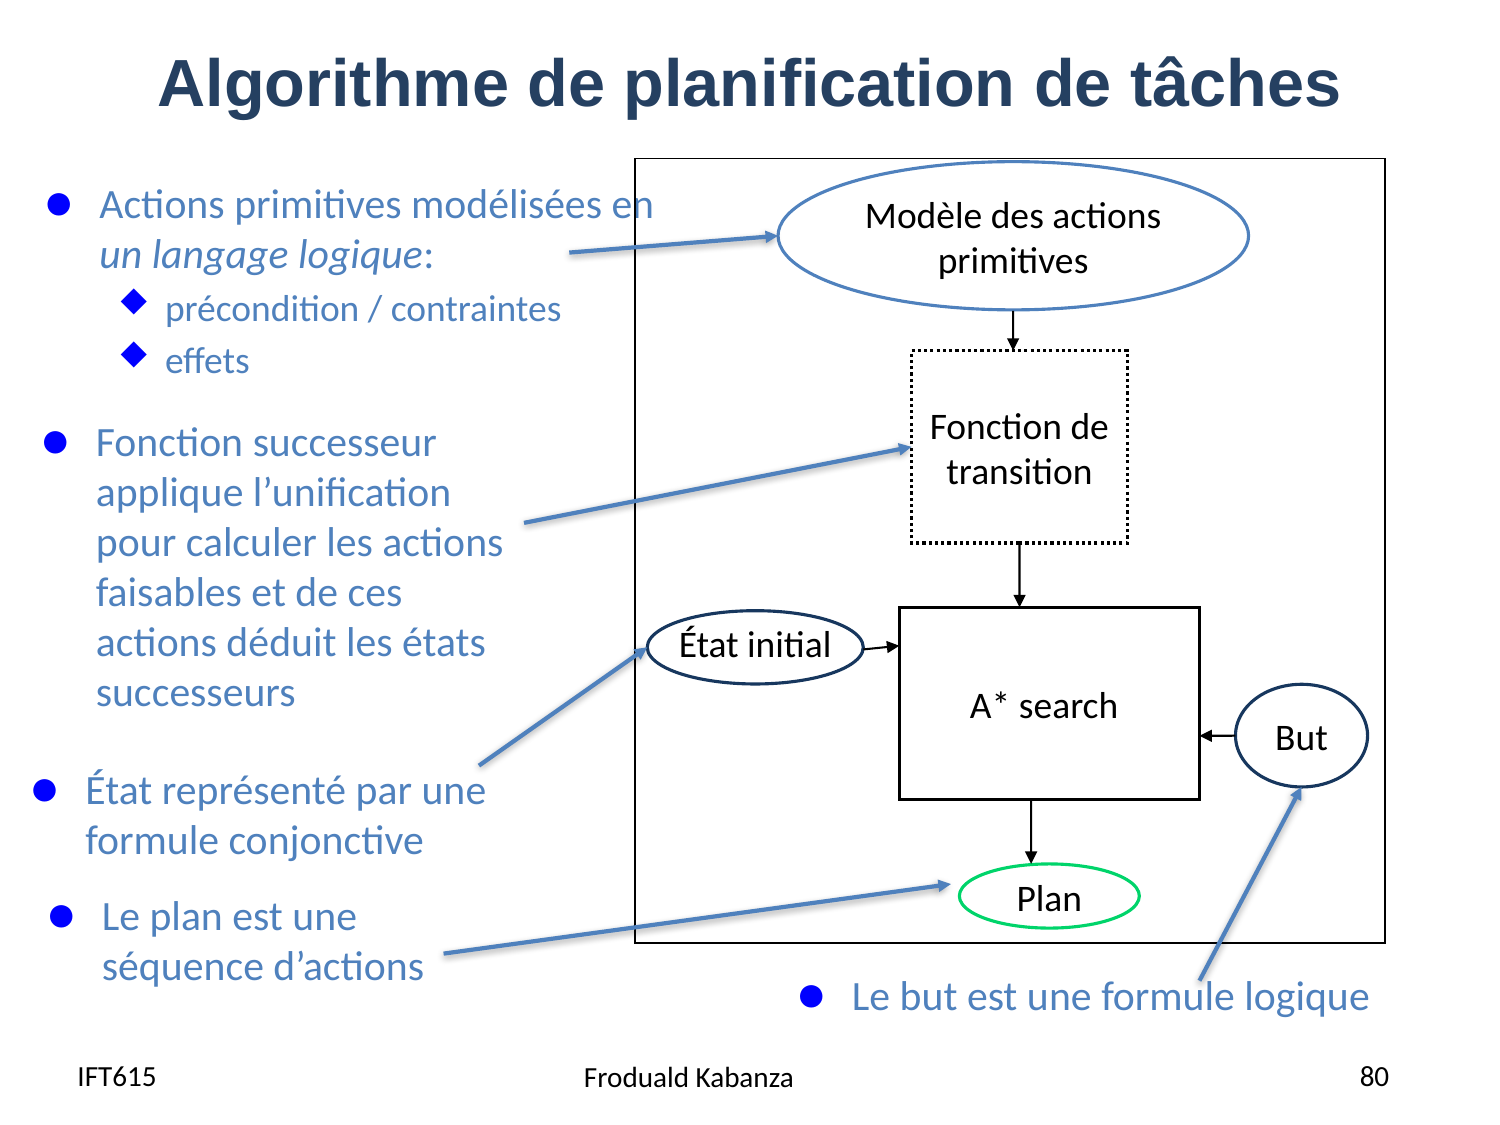

# Algorithme de planification de tâches

Fonction de
transition

A* search

État initial

But

Plan
Modèle des actions primitives

Actions primitives modélisées en un langage logique:
précondition / contraintes
effets

Fonction successeur applique l’unification pour calculer les actions faisables et de ces actions déduit les états successeurs
État représenté par une  formule conjonctive
Le plan est une séquence d’actions
Le but est une formule logique
IFT615
80
Froduald Kabanza